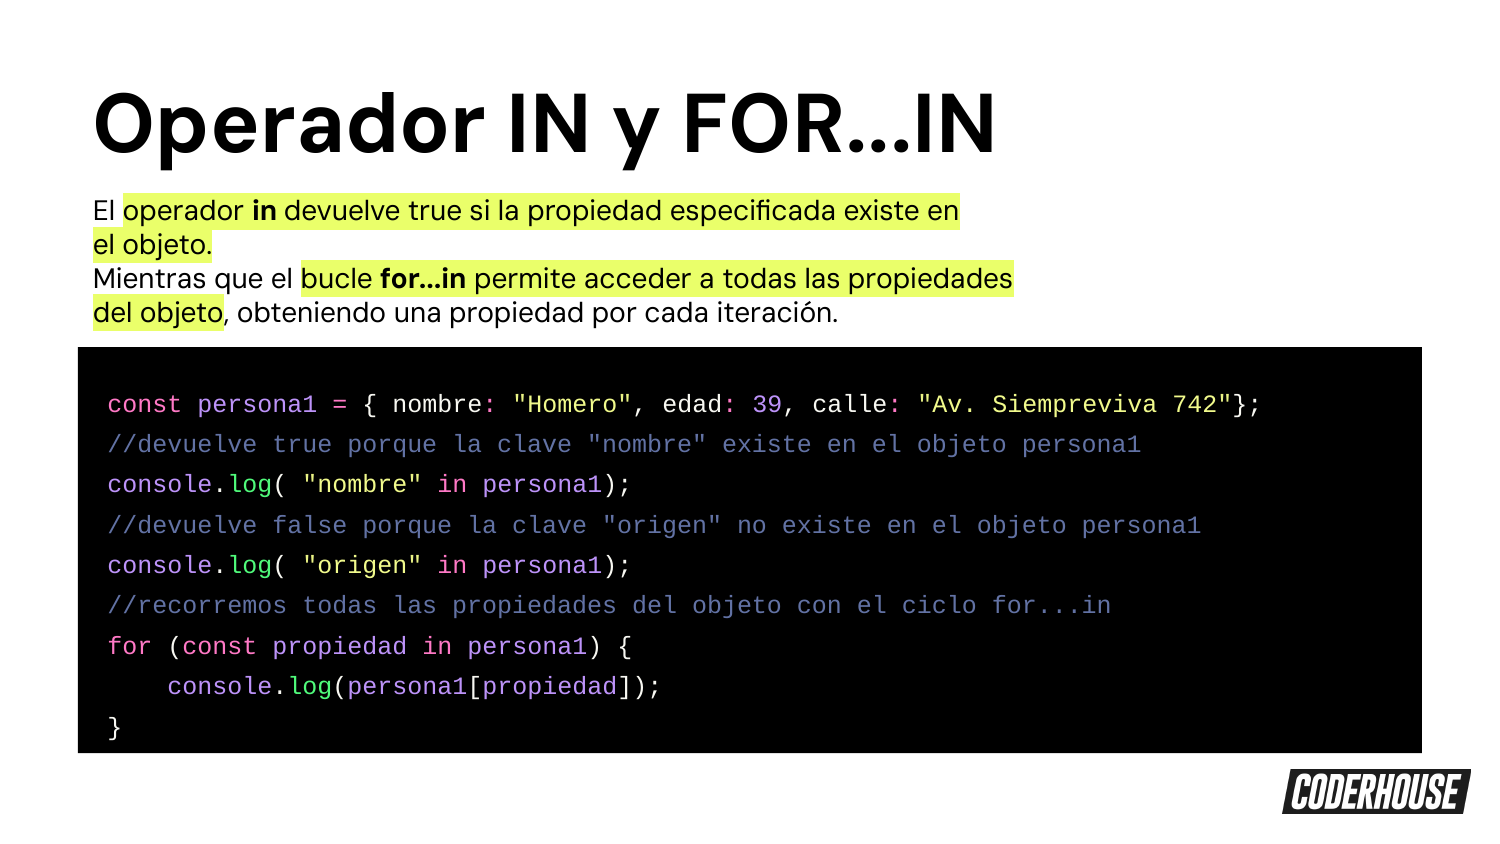

Operador IN y FOR...IN
El operador in devuelve true si la propiedad especificada existe en el objeto.
Mientras que el bucle for...in permite acceder a todas las propiedades del objeto, obteniendo una propiedad por cada iteración.
const persona1 = { nombre: "Homero", edad: 39, calle: "Av. Siempreviva 742"};
//devuelve true porque la clave "nombre" existe en el objeto persona1
console.log( "nombre" in persona1);
//devuelve false porque la clave "origen" no existe en el objeto persona1
console.log( "origen" in persona1);
//recorremos todas las propiedades del objeto con el ciclo for...in
for (const propiedad in persona1) {
    console.log(persona1[propiedad]);
}